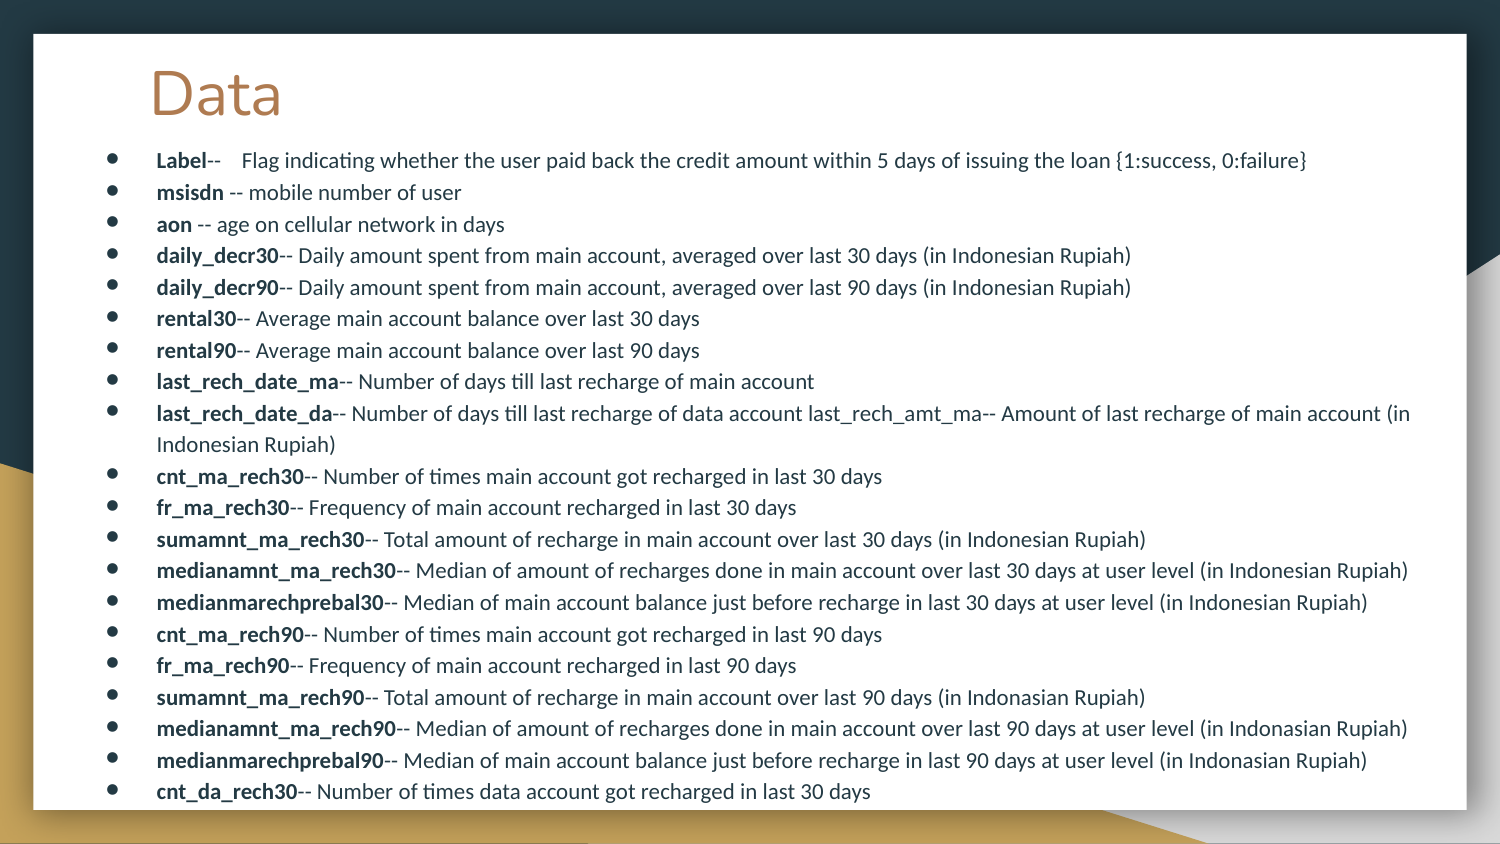

# Data
Label--    Flag indicating whether the user paid back the credit amount within 5 days of issuing the loan {1:success, 0:failure}
msisdn -- mobile number of user
aon -- age on cellular network in days
daily_decr30-- Daily amount spent from main account, averaged over last 30 days (in Indonesian Rupiah)
daily_decr90-- Daily amount spent from main account, averaged over last 90 days (in Indonesian Rupiah)
rental30-- Average main account balance over last 30 days
rental90-- Average main account balance over last 90 days
last_rech_date_ma-- Number of days till last recharge of main account
last_rech_date_da-- Number of days till last recharge of data account last_rech_amt_ma-- Amount of last recharge of main account (in Indonesian Rupiah)
cnt_ma_rech30-- Number of times main account got recharged in last 30 days
fr_ma_rech30-- Frequency of main account recharged in last 30 days
sumamnt_ma_rech30-- Total amount of recharge in main account over last 30 days (in Indonesian Rupiah)
medianamnt_ma_rech30-- Median of amount of recharges done in main account over last 30 days at user level (in Indonesian Rupiah)
medianmarechprebal30-- Median of main account balance just before recharge in last 30 days at user level (in Indonesian Rupiah)
cnt_ma_rech90-- Number of times main account got recharged in last 90 days
fr_ma_rech90-- Frequency of main account recharged in last 90 days
sumamnt_ma_rech90-- Total amount of recharge in main account over last 90 days (in Indonasian Rupiah)
medianamnt_ma_rech90-- Median of amount of recharges done in main account over last 90 days at user level (in Indonasian Rupiah)
medianmarechprebal90-- Median of main account balance just before recharge in last 90 days at user level (in Indonasian Rupiah)
cnt_da_rech30-- Number of times data account got recharged in last 30 days